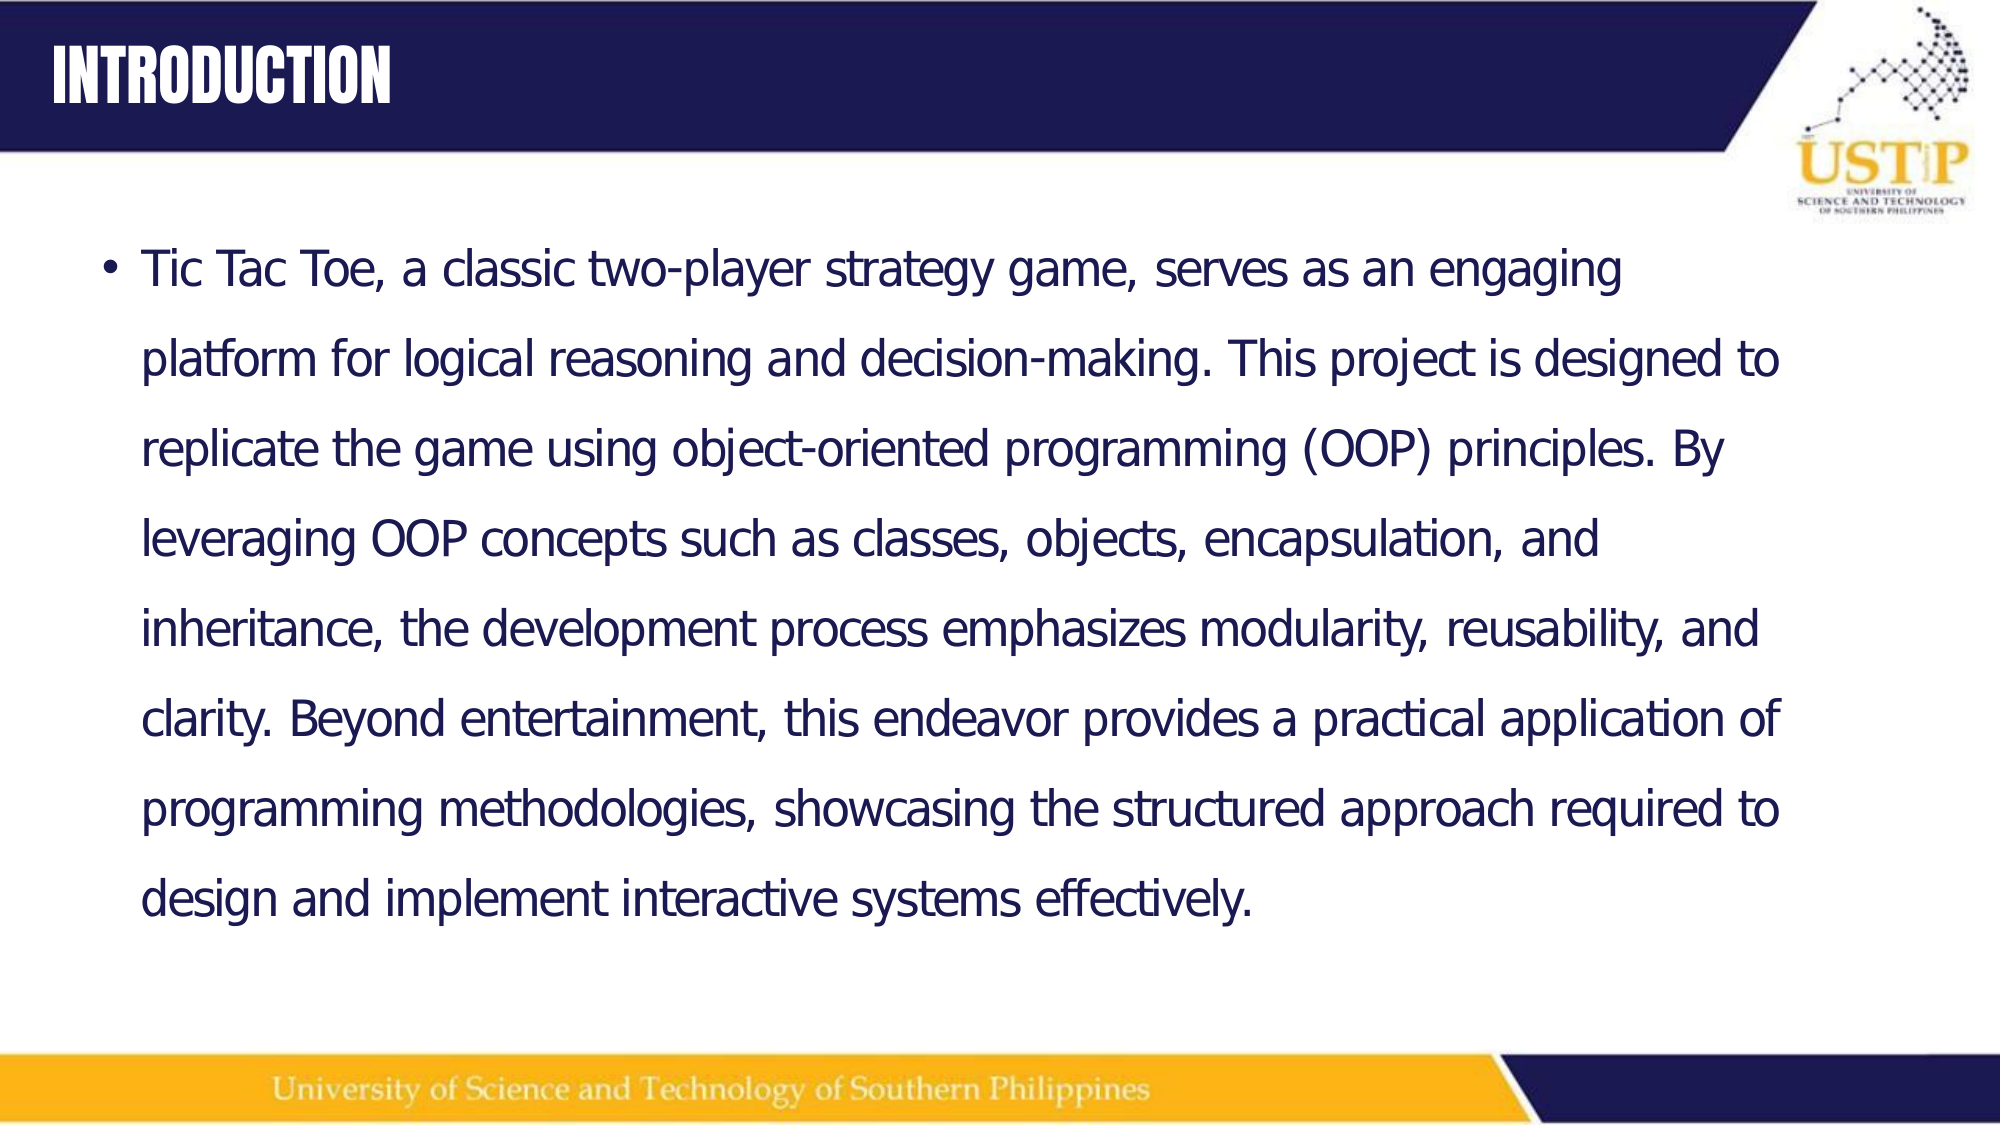

# INTRODUCTION
Tic Tac Toe, a classic two-player strategy game, serves as an engaging platform for logical reasoning and decision-making. This project is designed to replicate the game using object-oriented programming (OOP) principles. By leveraging OOP concepts such as classes, objects, encapsulation, and inheritance, the development process emphasizes modularity, reusability, and clarity. Beyond entertainment, this endeavor provides a practical application of programming methodologies, showcasing the structured approach required to design and implement interactive systems effectively.